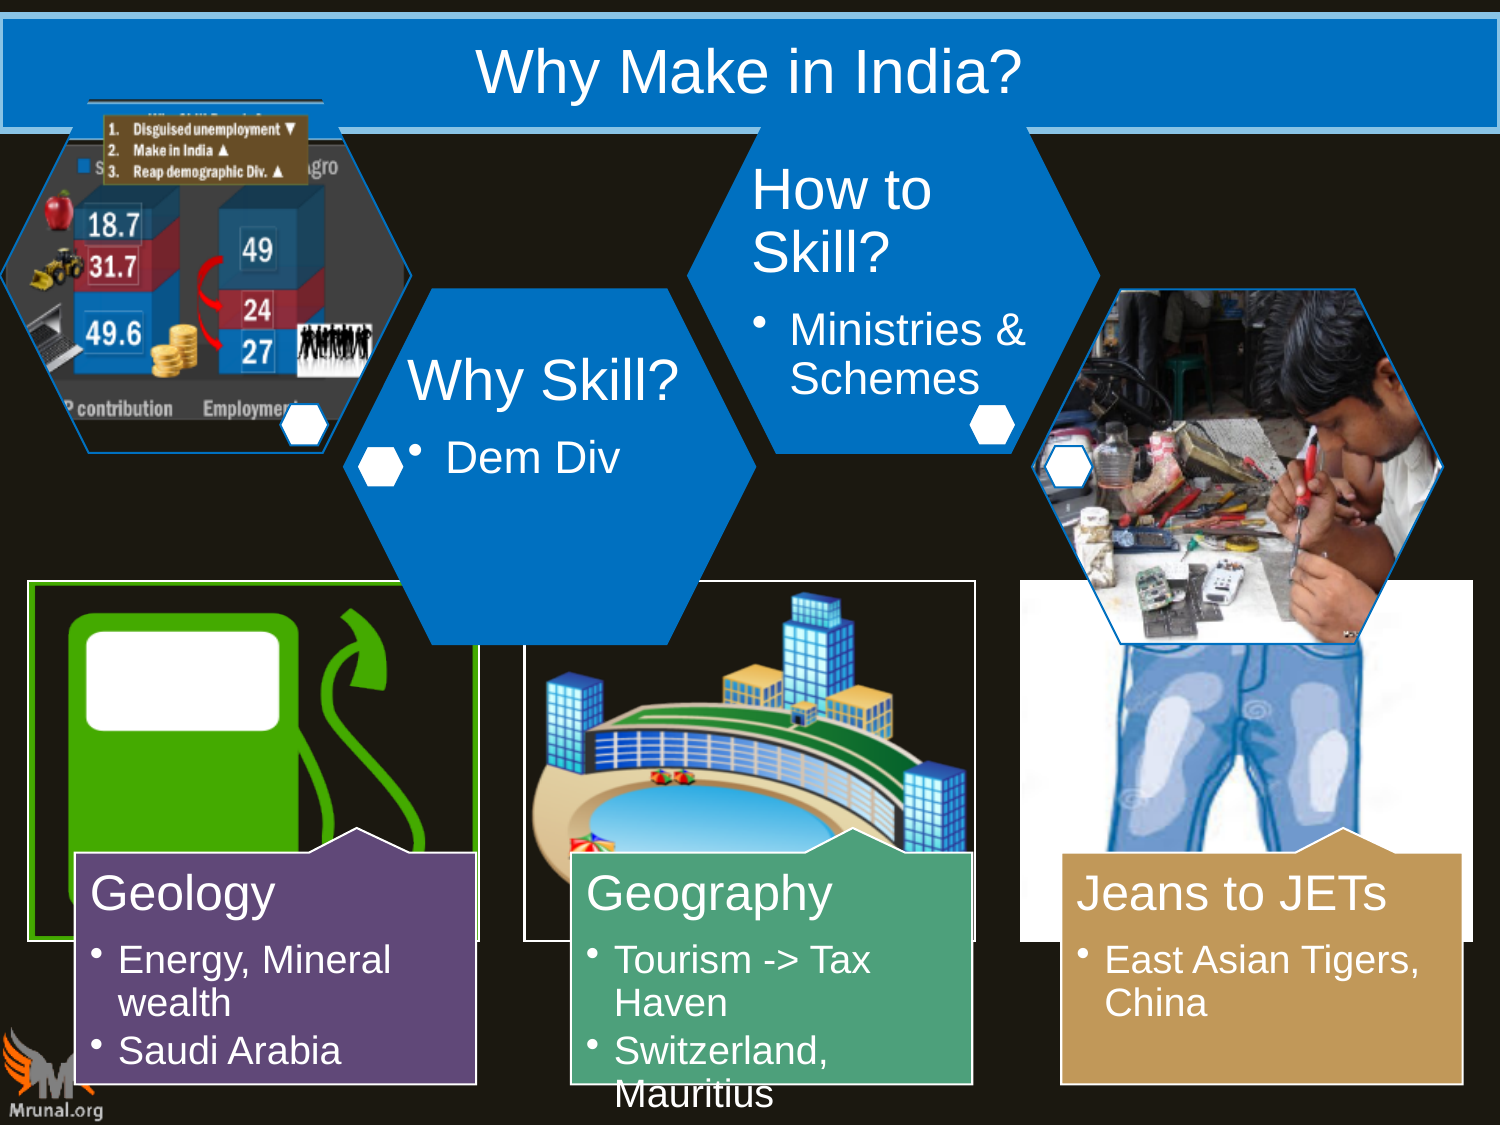

# Why Make in India?
Why Skill?
Dem Div
How to Skill?
Ministries & Schemes
Geology
Energy, Mineral wealth
Saudi Arabia
Geography
Tourism -> Tax Haven
Switzerland, Mauritius
Jeans to JETs
East Asian Tigers, China